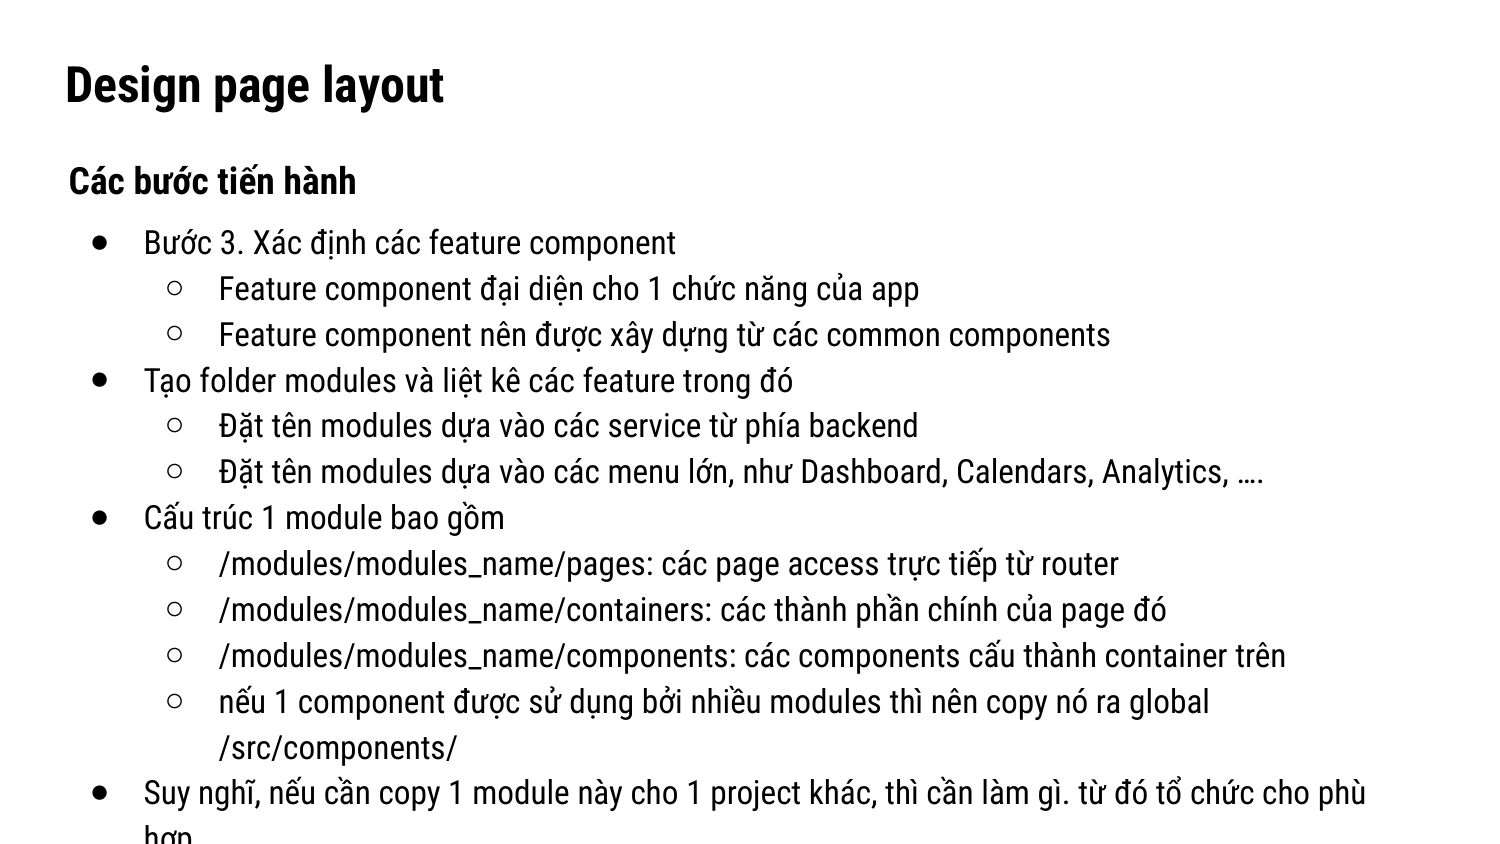

# Design page layout
Các bước tiến hành
Bước 3. Xác định các feature component
Feature component đại diện cho 1 chức năng của app
Feature component nên được xây dựng từ các common components
Tạo folder modules và liệt kê các feature trong đó
Đặt tên modules dựa vào các service từ phía backend
Đặt tên modules dựa vào các menu lớn, như Dashboard, Calendars, Analytics, ….
Cấu trúc 1 module bao gồm
/modules/modules_name/pages: các page access trực tiếp từ router
/modules/modules_name/containers: các thành phần chính của page đó
/modules/modules_name/components: các components cấu thành container trên
nếu 1 component được sử dụng bởi nhiều modules thì nên copy nó ra global /src/components/
Suy nghĩ, nếu cần copy 1 module này cho 1 project khác, thì cần làm gì. từ đó tổ chức cho phù hợp.